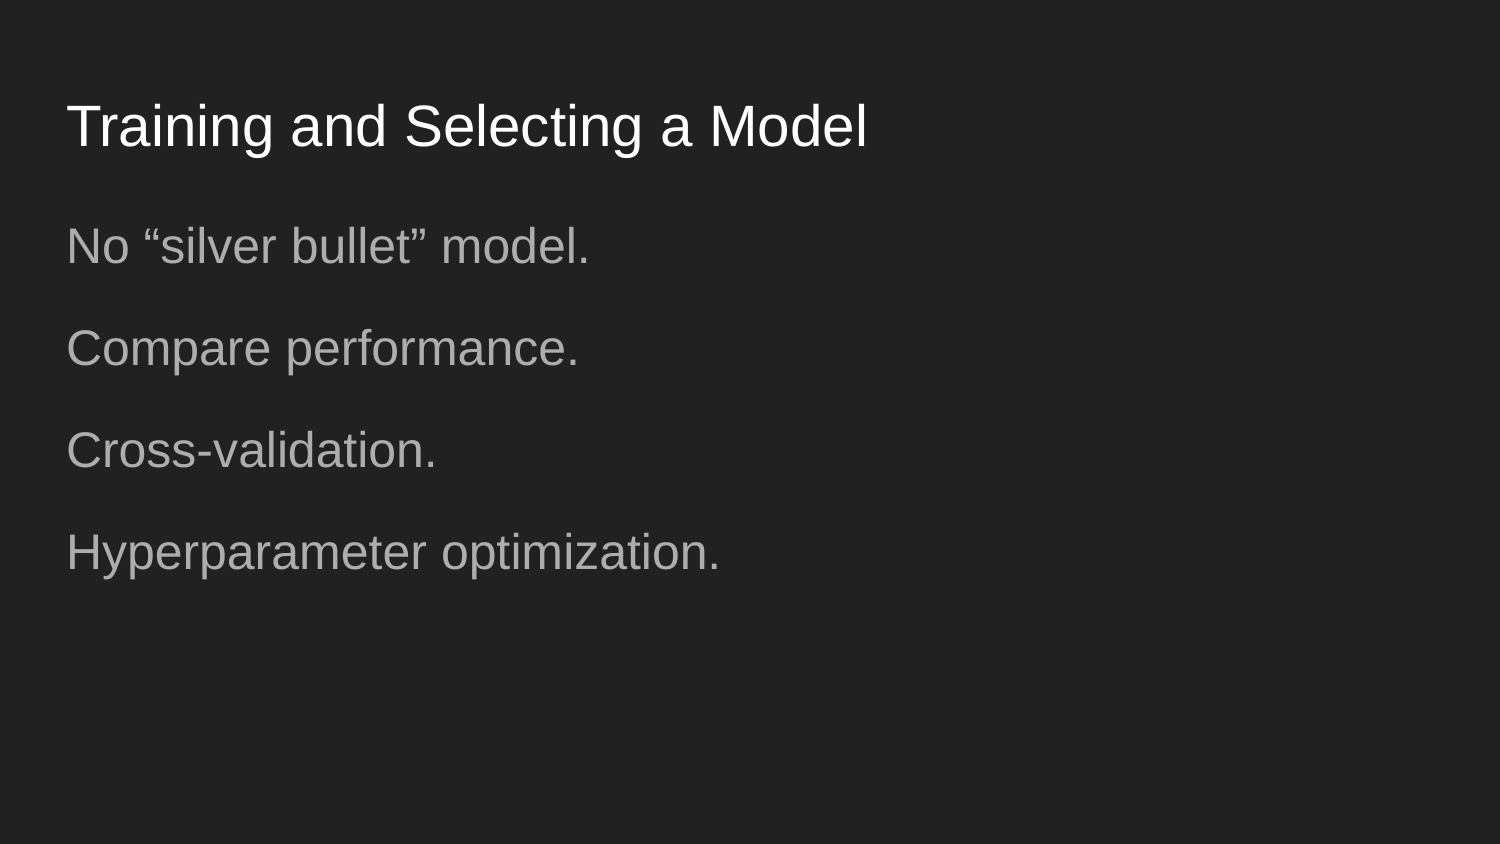

# Training and Selecting a Model
No “silver bullet” model.
Compare performance.
Cross-validation.
Hyperparameter optimization.